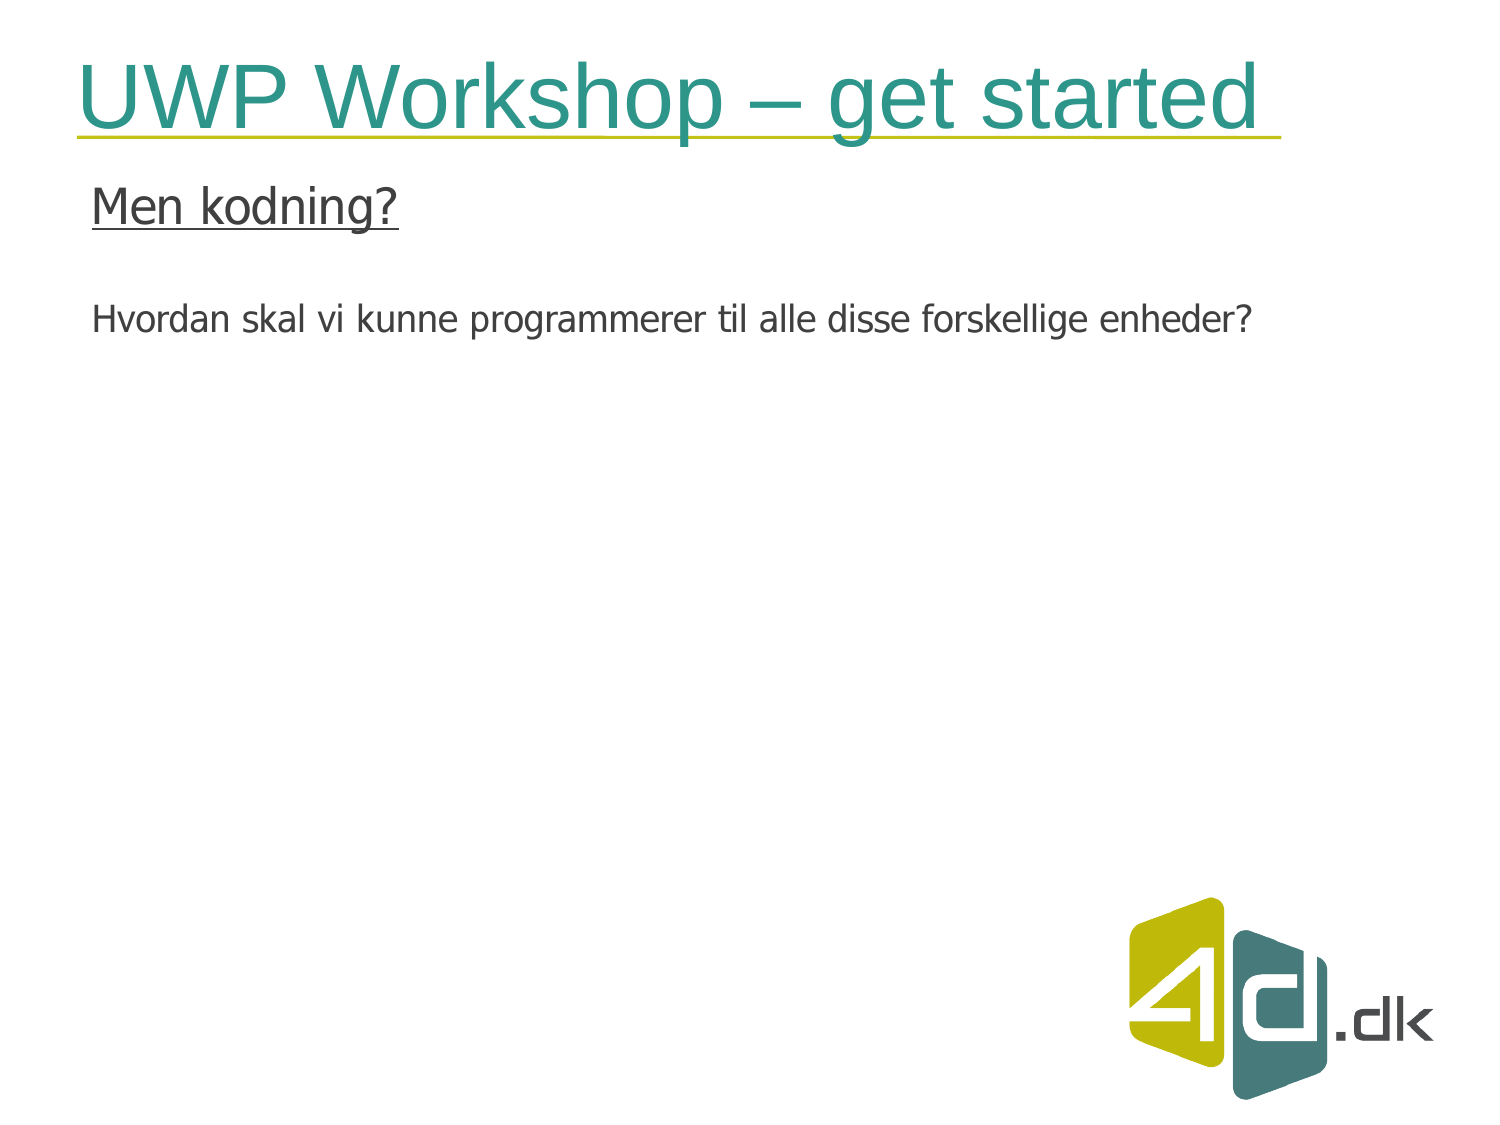

# UWP Workshop – get started

Men kodning?

Hvordan skal vi kunne programmerer til alle disse forskellige enheder?